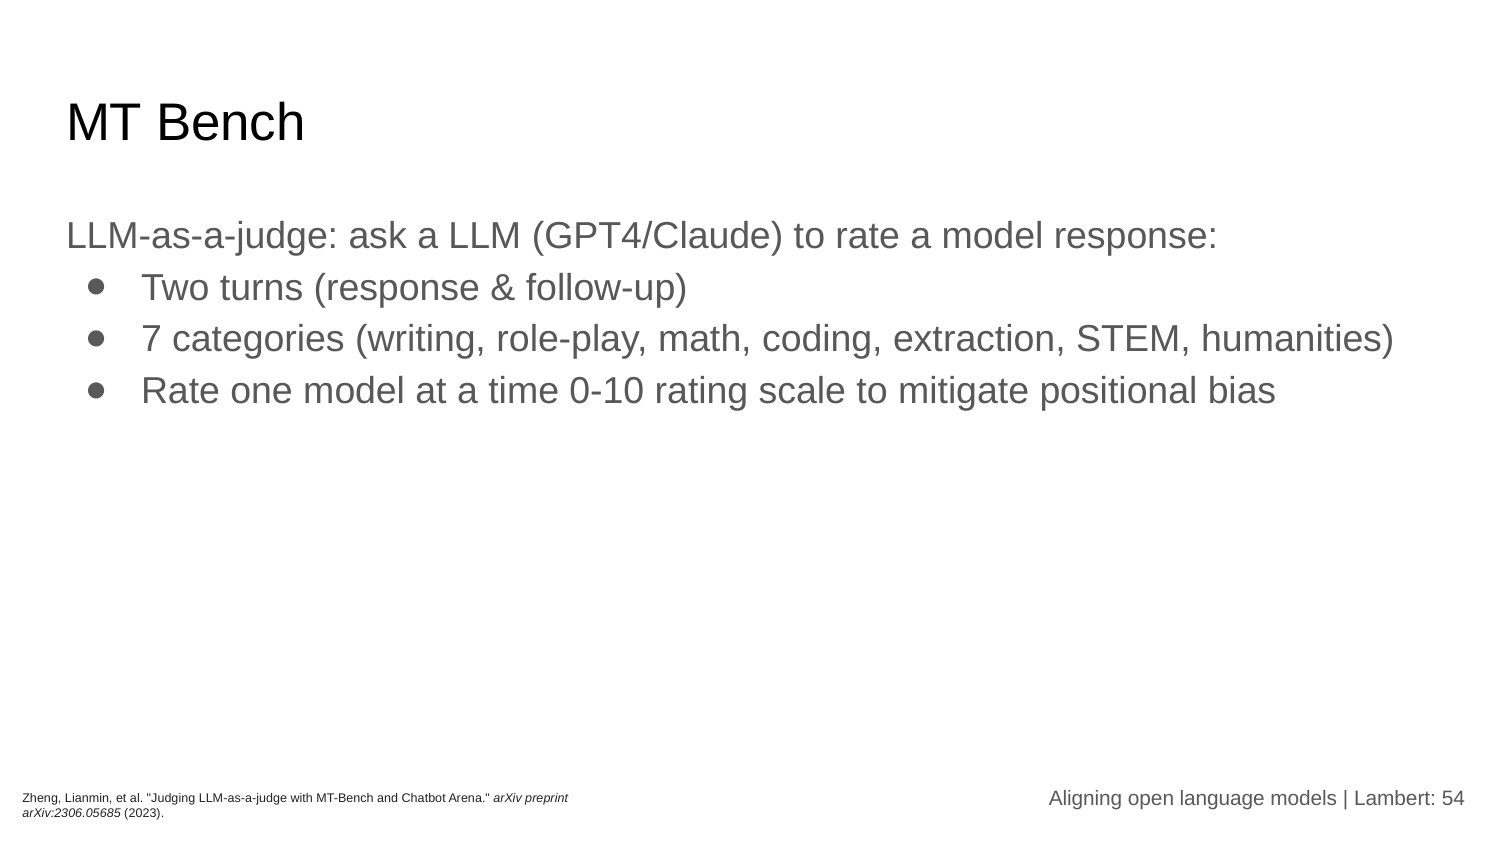

# MT Bench
LLM-as-a-judge: ask a LLM (GPT4/Claude) to rate a model response:
Two turns (response & follow-up)
7 categories (writing, role-play, math, coding, extraction, STEM, humanities)
Rate one model at a time 0-10 rating scale to mitigate positional bias
Aligning open language models | Lambert: 54
Zheng, Lianmin, et al. "Judging LLM-as-a-judge with MT-Bench and Chatbot Arena." arXiv preprint arXiv:2306.05685 (2023).